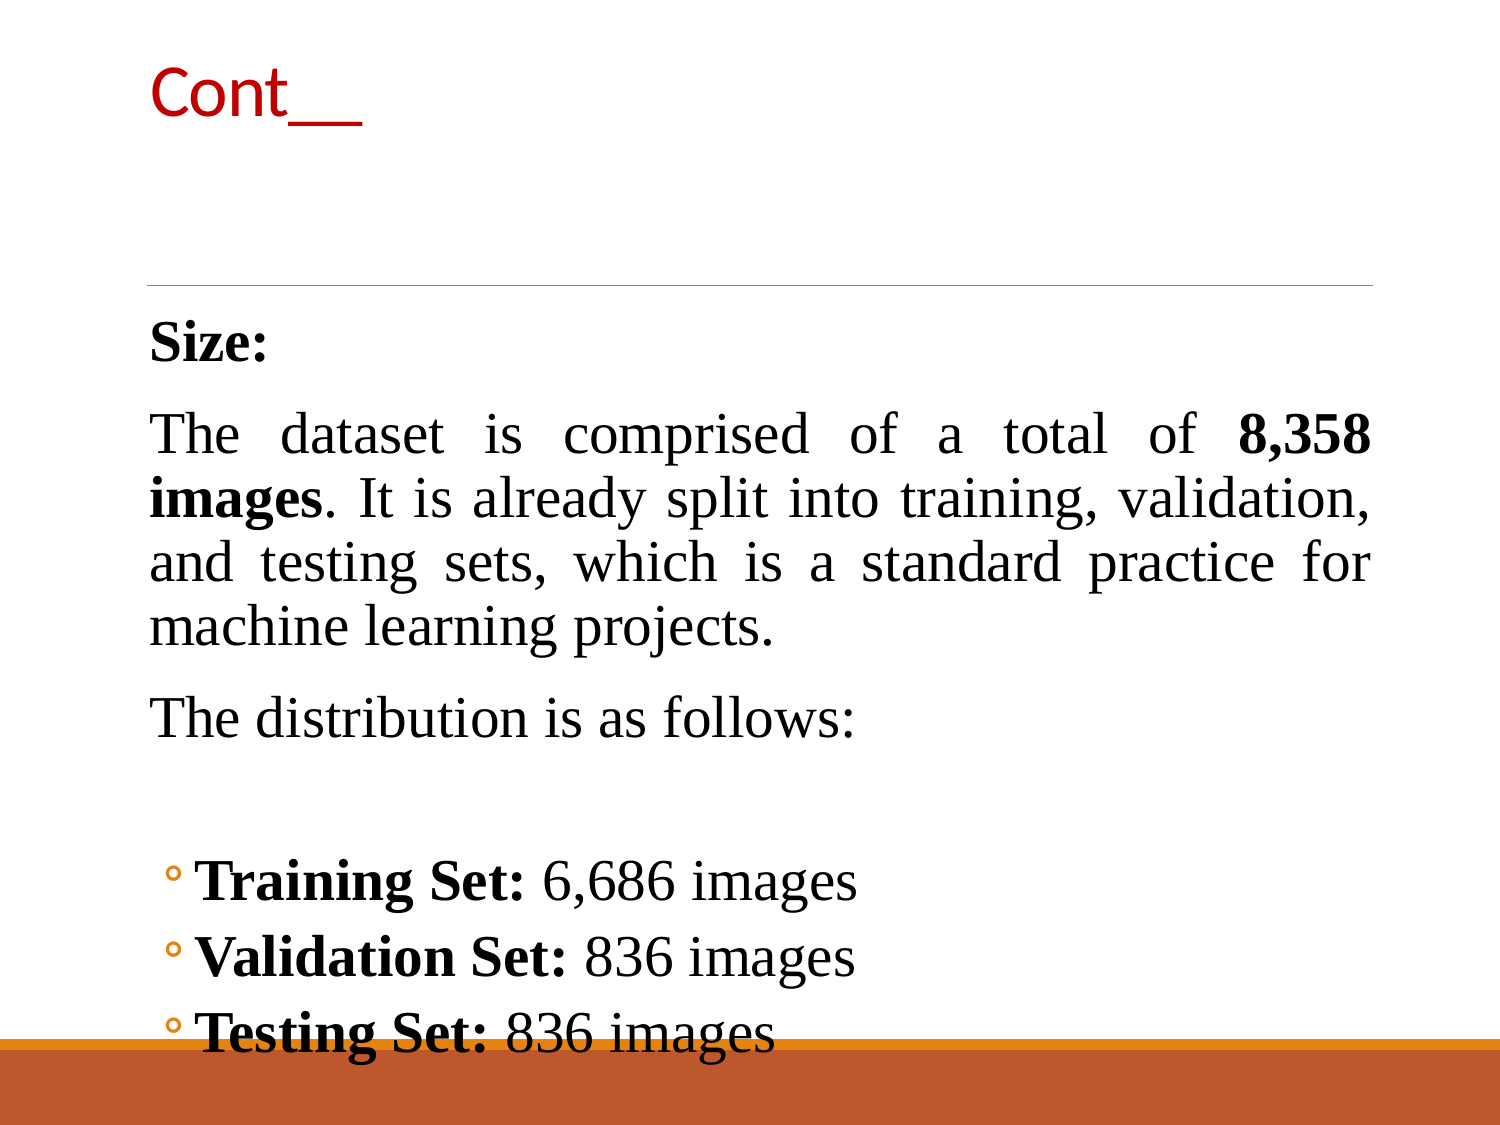

# Cont__
Size:
The dataset is comprised of a total of 8,358 images. It is already split into training, validation, and testing sets, which is a standard practice for machine learning projects.
The distribution is as follows:

Training Set: 6,686 images
Validation Set: 836 images
Testing Set: 836 images